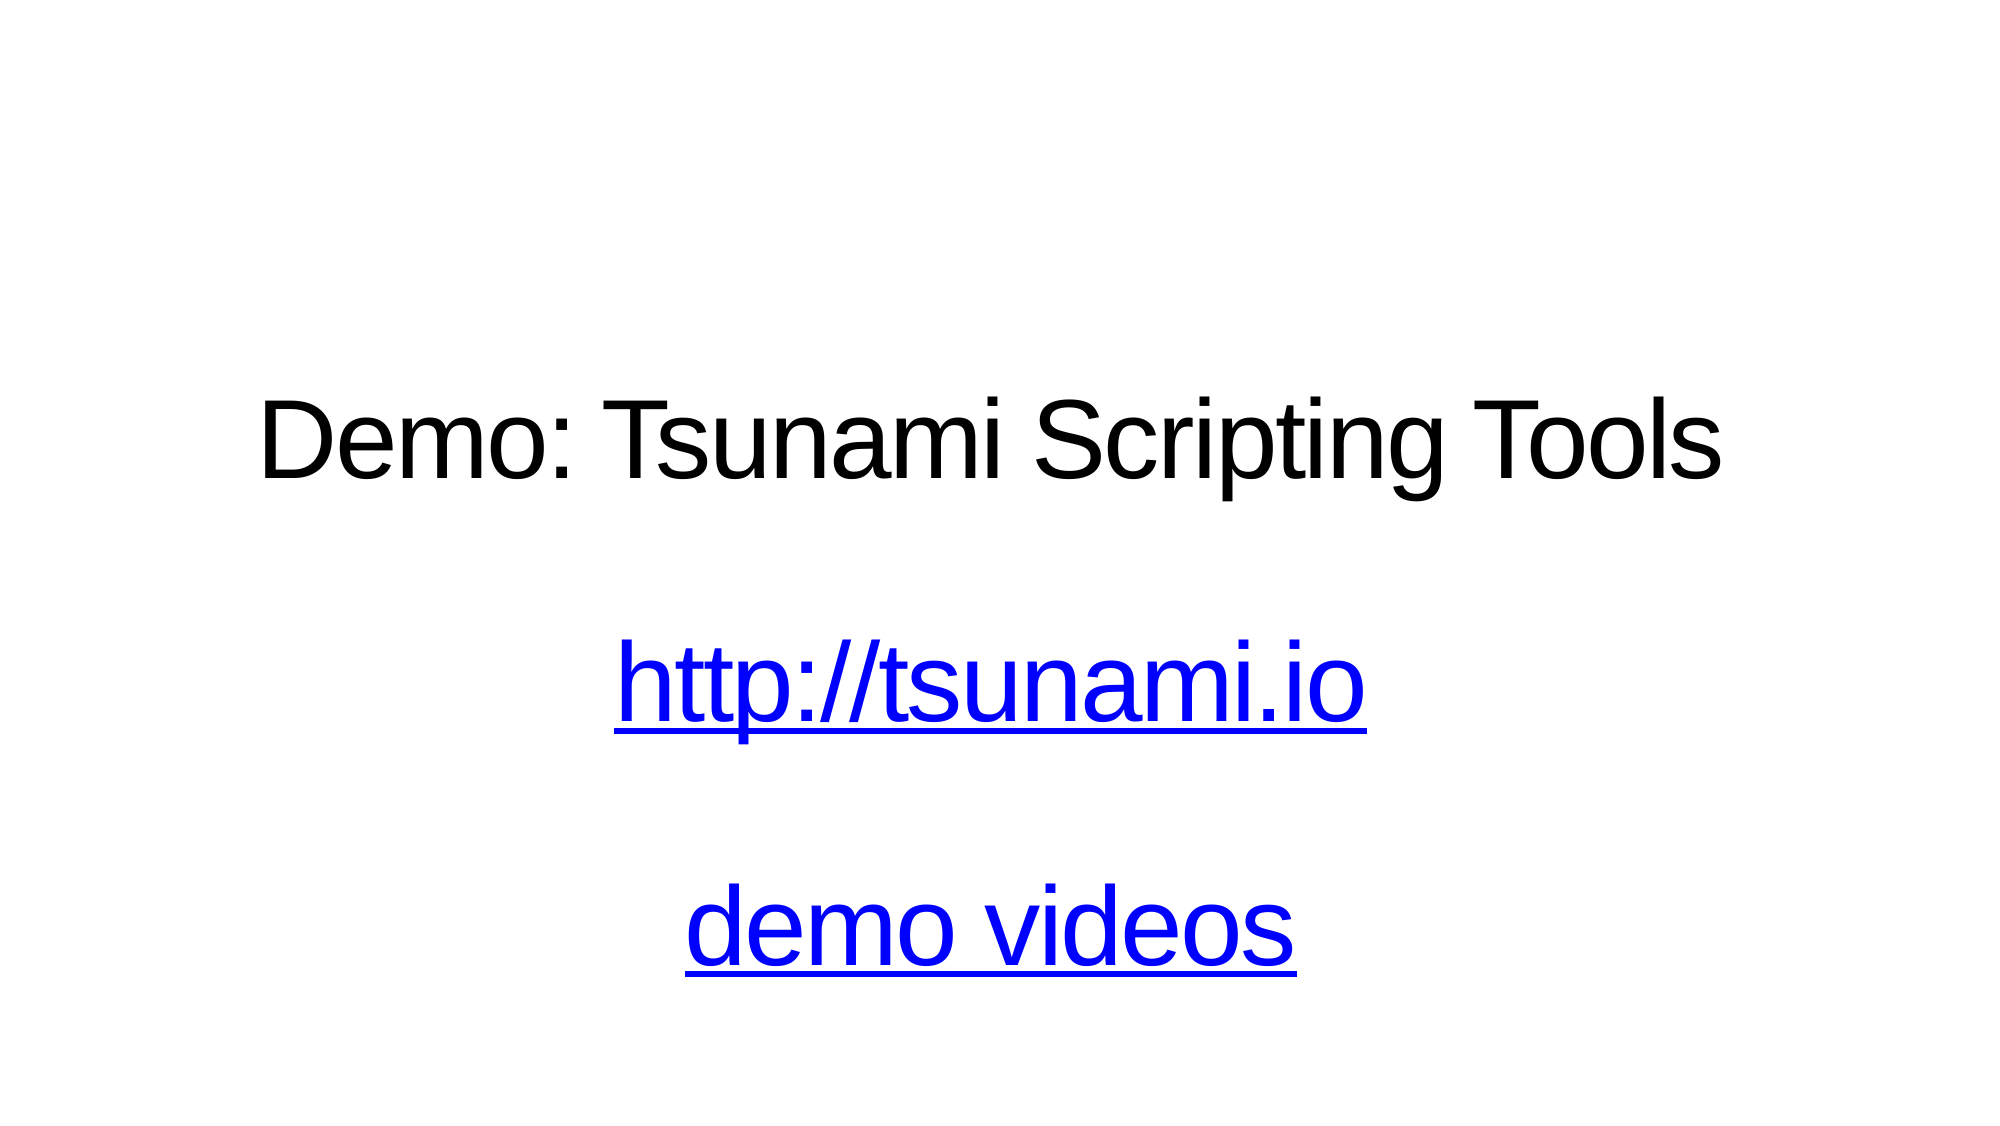

# Demo: Tsunami Scripting Tools http://tsunami.io demo videos